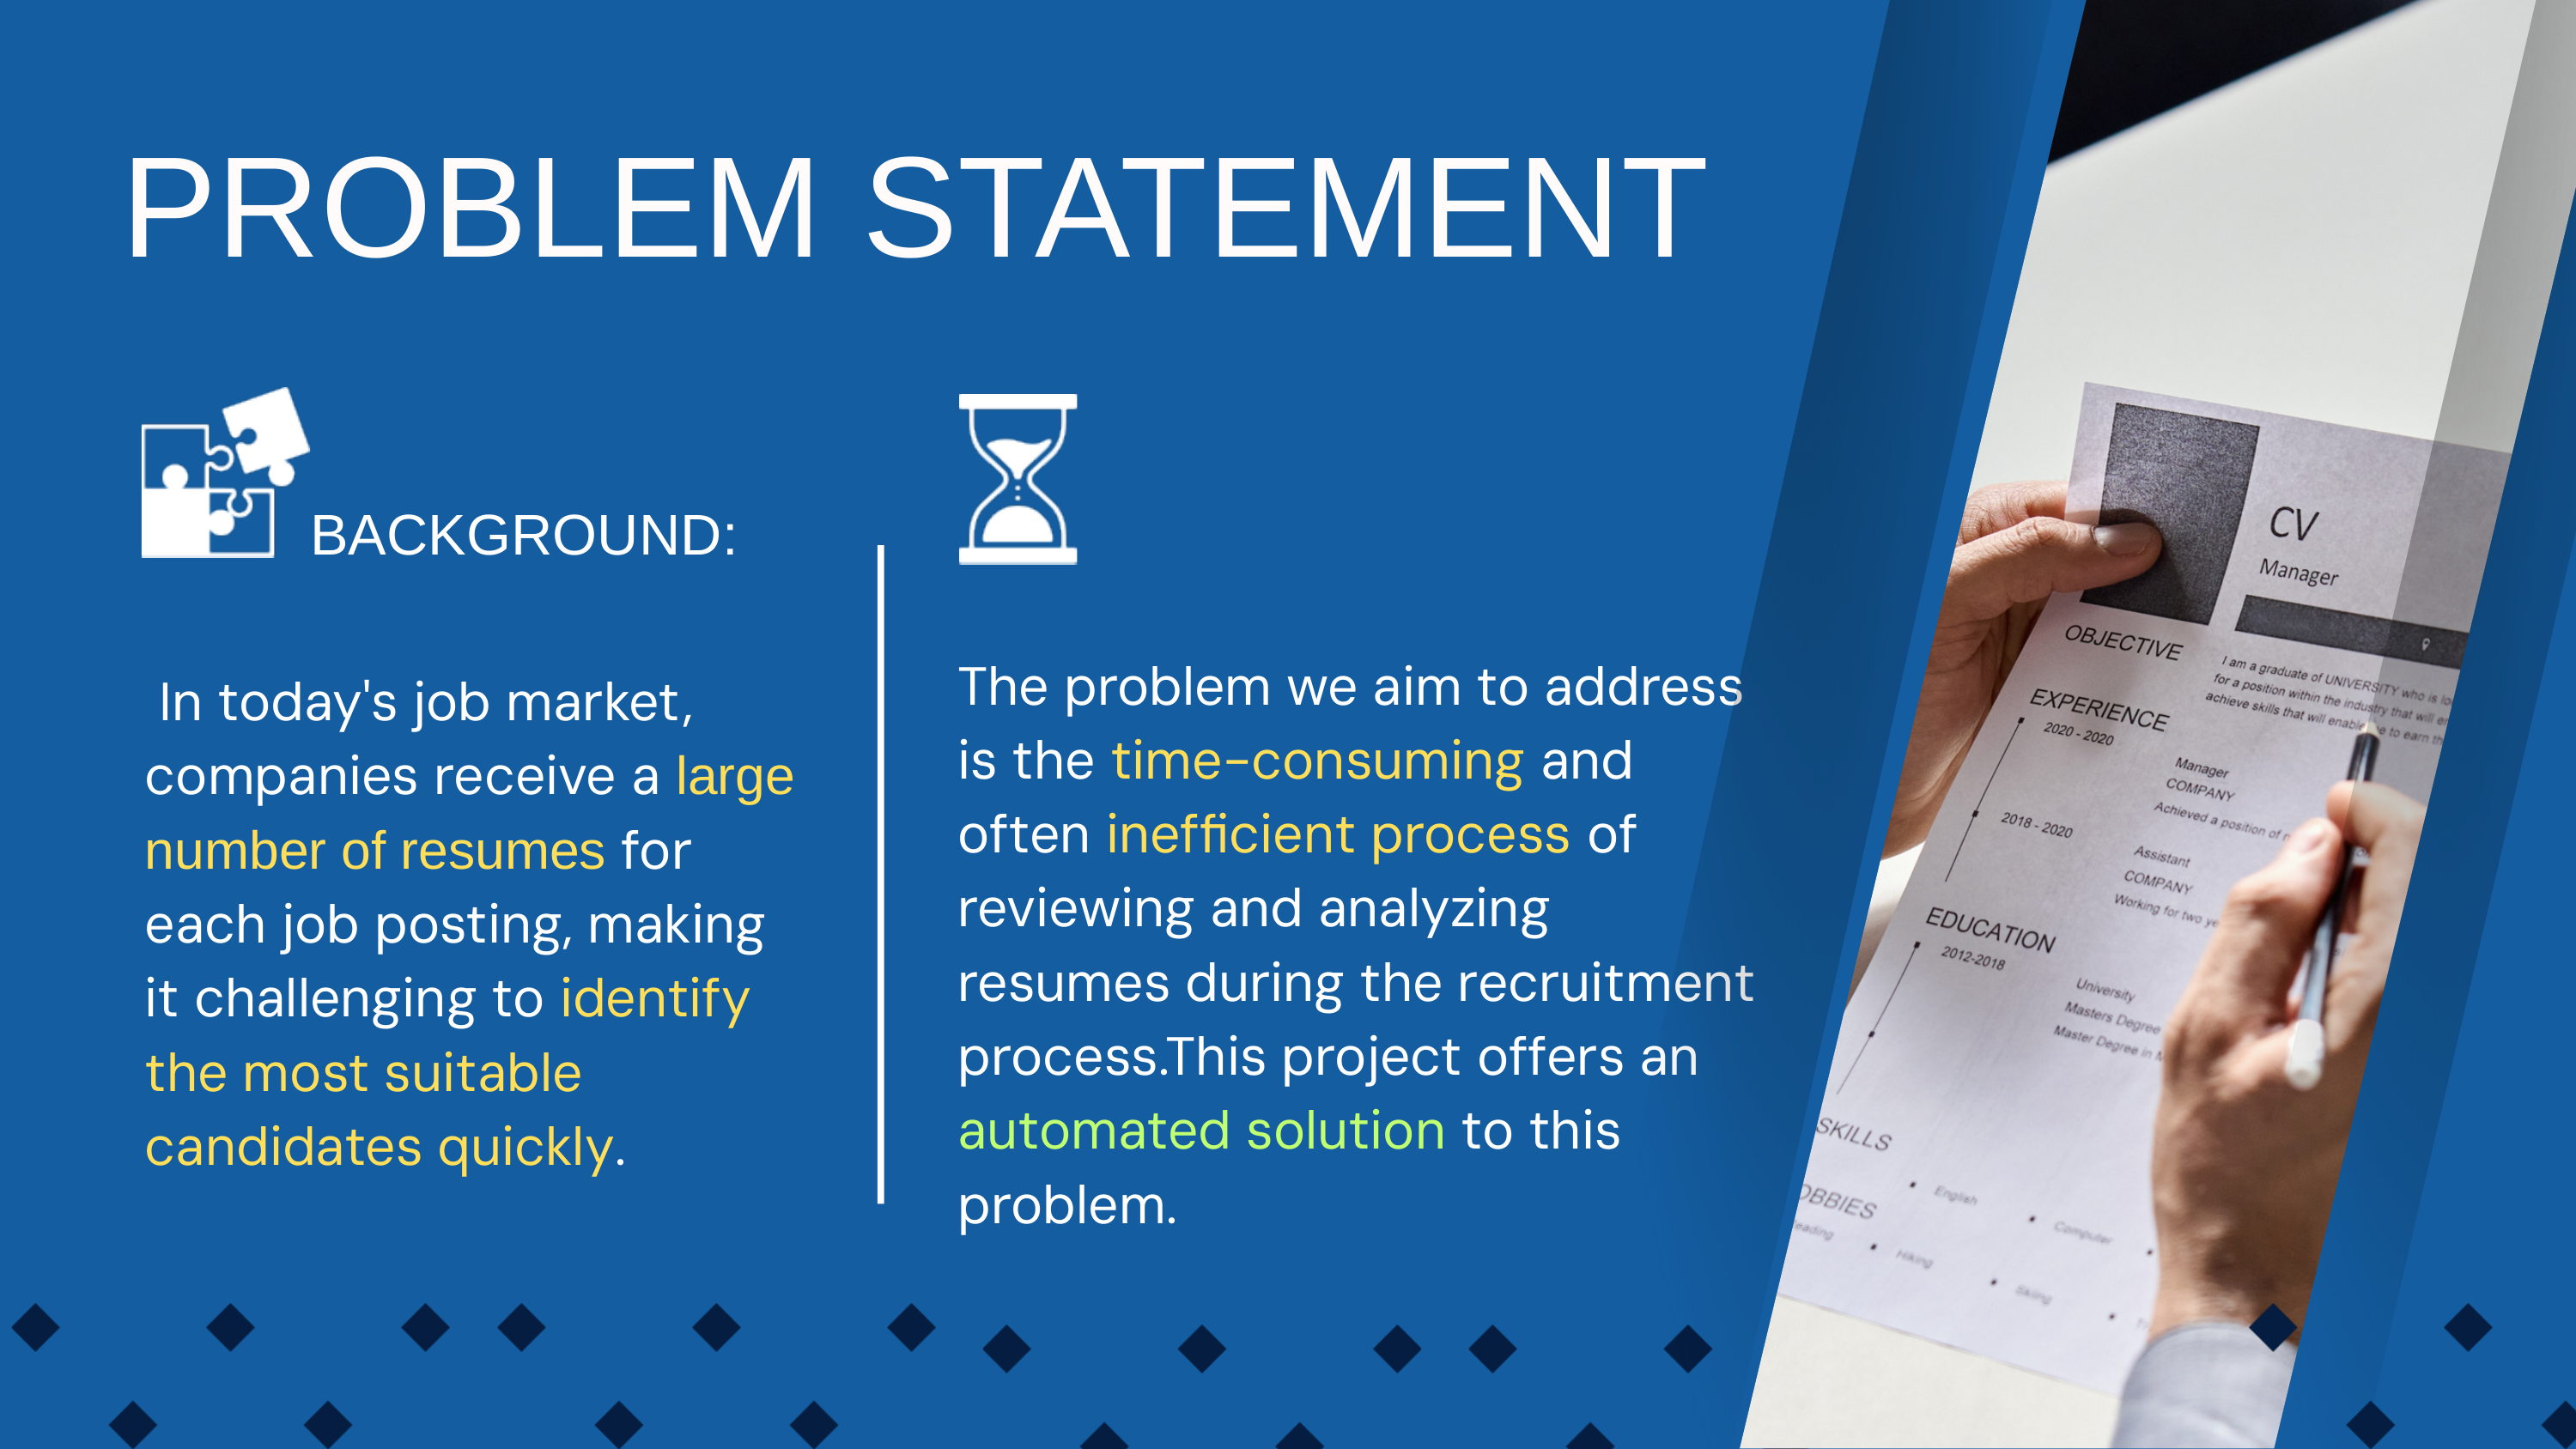

PROBLEM STATEMENT

BACKGROUND:

The problem we aim to address is the time-consuming and often inefficient process of reviewing and analyzing resumes during the recruitment process.This project offers an automated solution to this problem.

 In today's job market, companies receive a large number of resumes for each job posting, making it challenging to identify the most suitable candidates quickly.